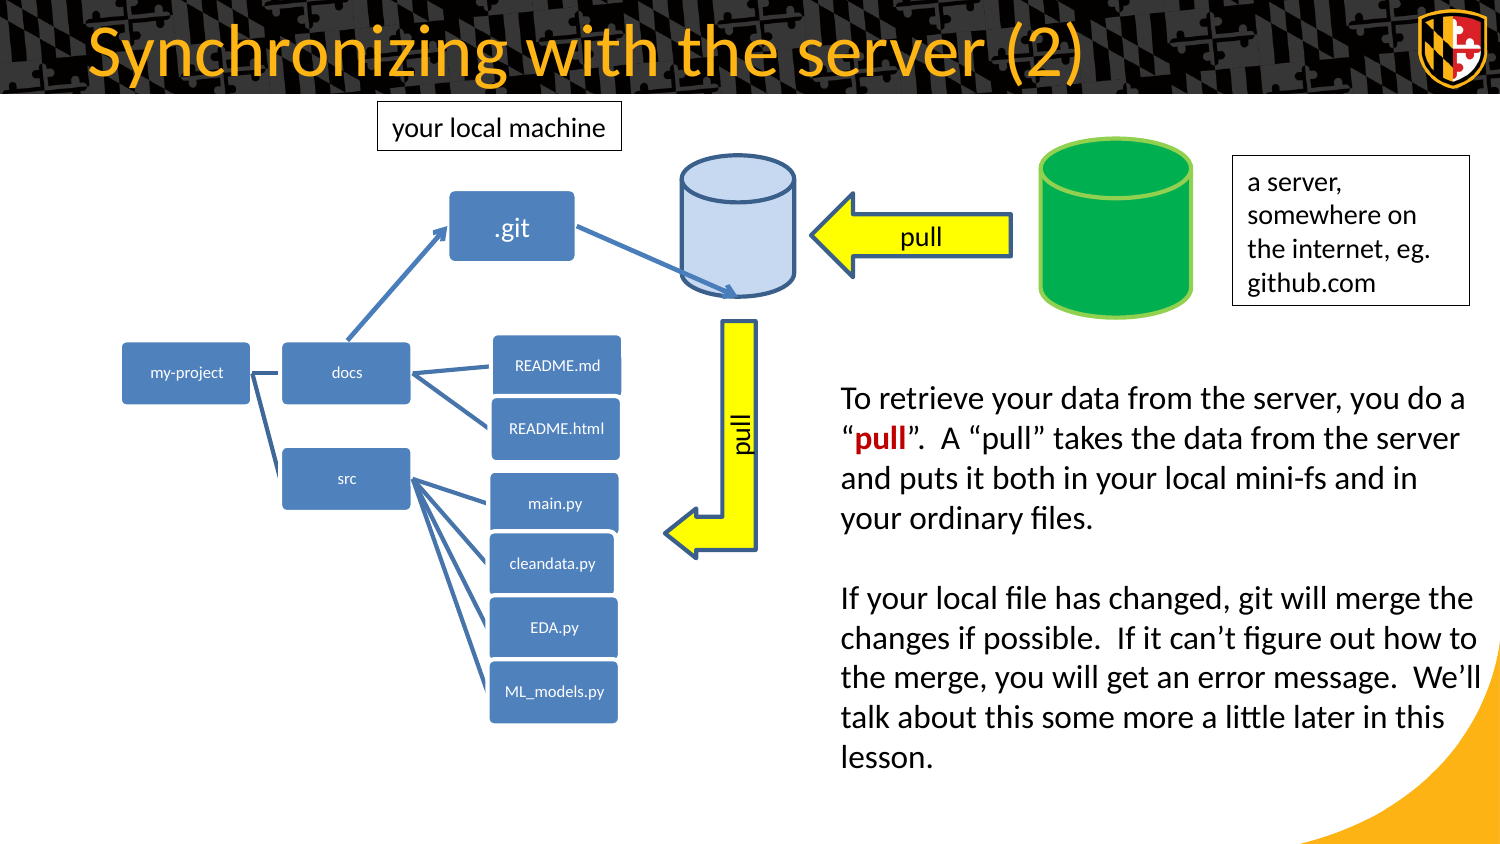

28
# Synchronizing with the server (2)
your local machine

a server, somewhere on the internet, eg. github.com
.git
pull
my-project

docs

README.md

README.html

src

main.py

cleandata.py

EDA.py

ML_models.py
To retrieve your data from the server, you do a “pull”.  A “pull” takes the data from the server and puts it both in your local mini-fs and in your ordinary files.

If your local file has changed, git will merge the changes if possible.  If it can’t figure out how to the merge, you will get an error message.  We’ll talk about this some more a little later in this lesson.
pull